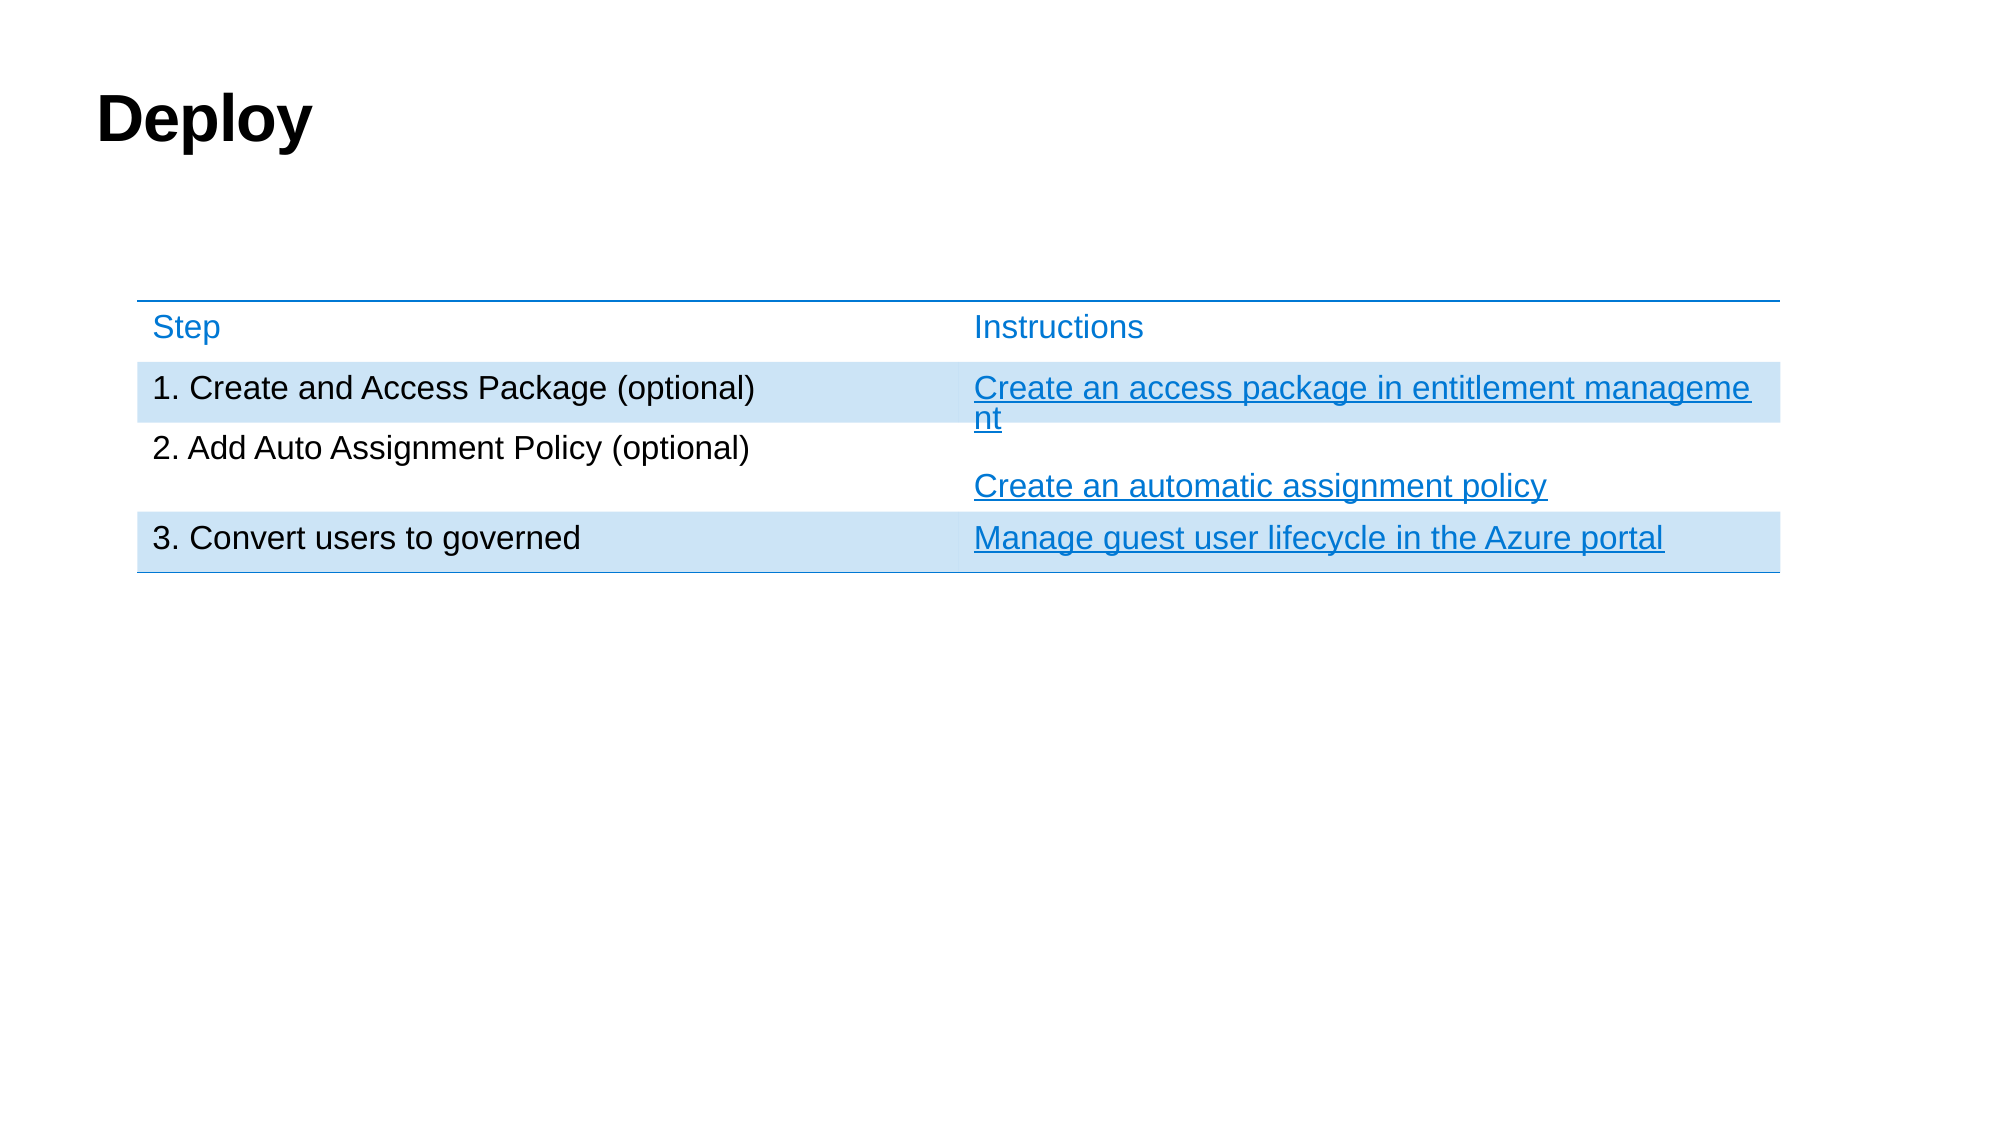

# Deploy
| Step | Instructions |
| --- | --- |
| 1. Create and Access Package (optional) | Create an access package in entitlement management |
| 2. Add Auto Assignment Policy (optional) | Create an automatic assignment policy |
| 3. Convert users to governed | Manage guest user lifecycle in the Azure portal |